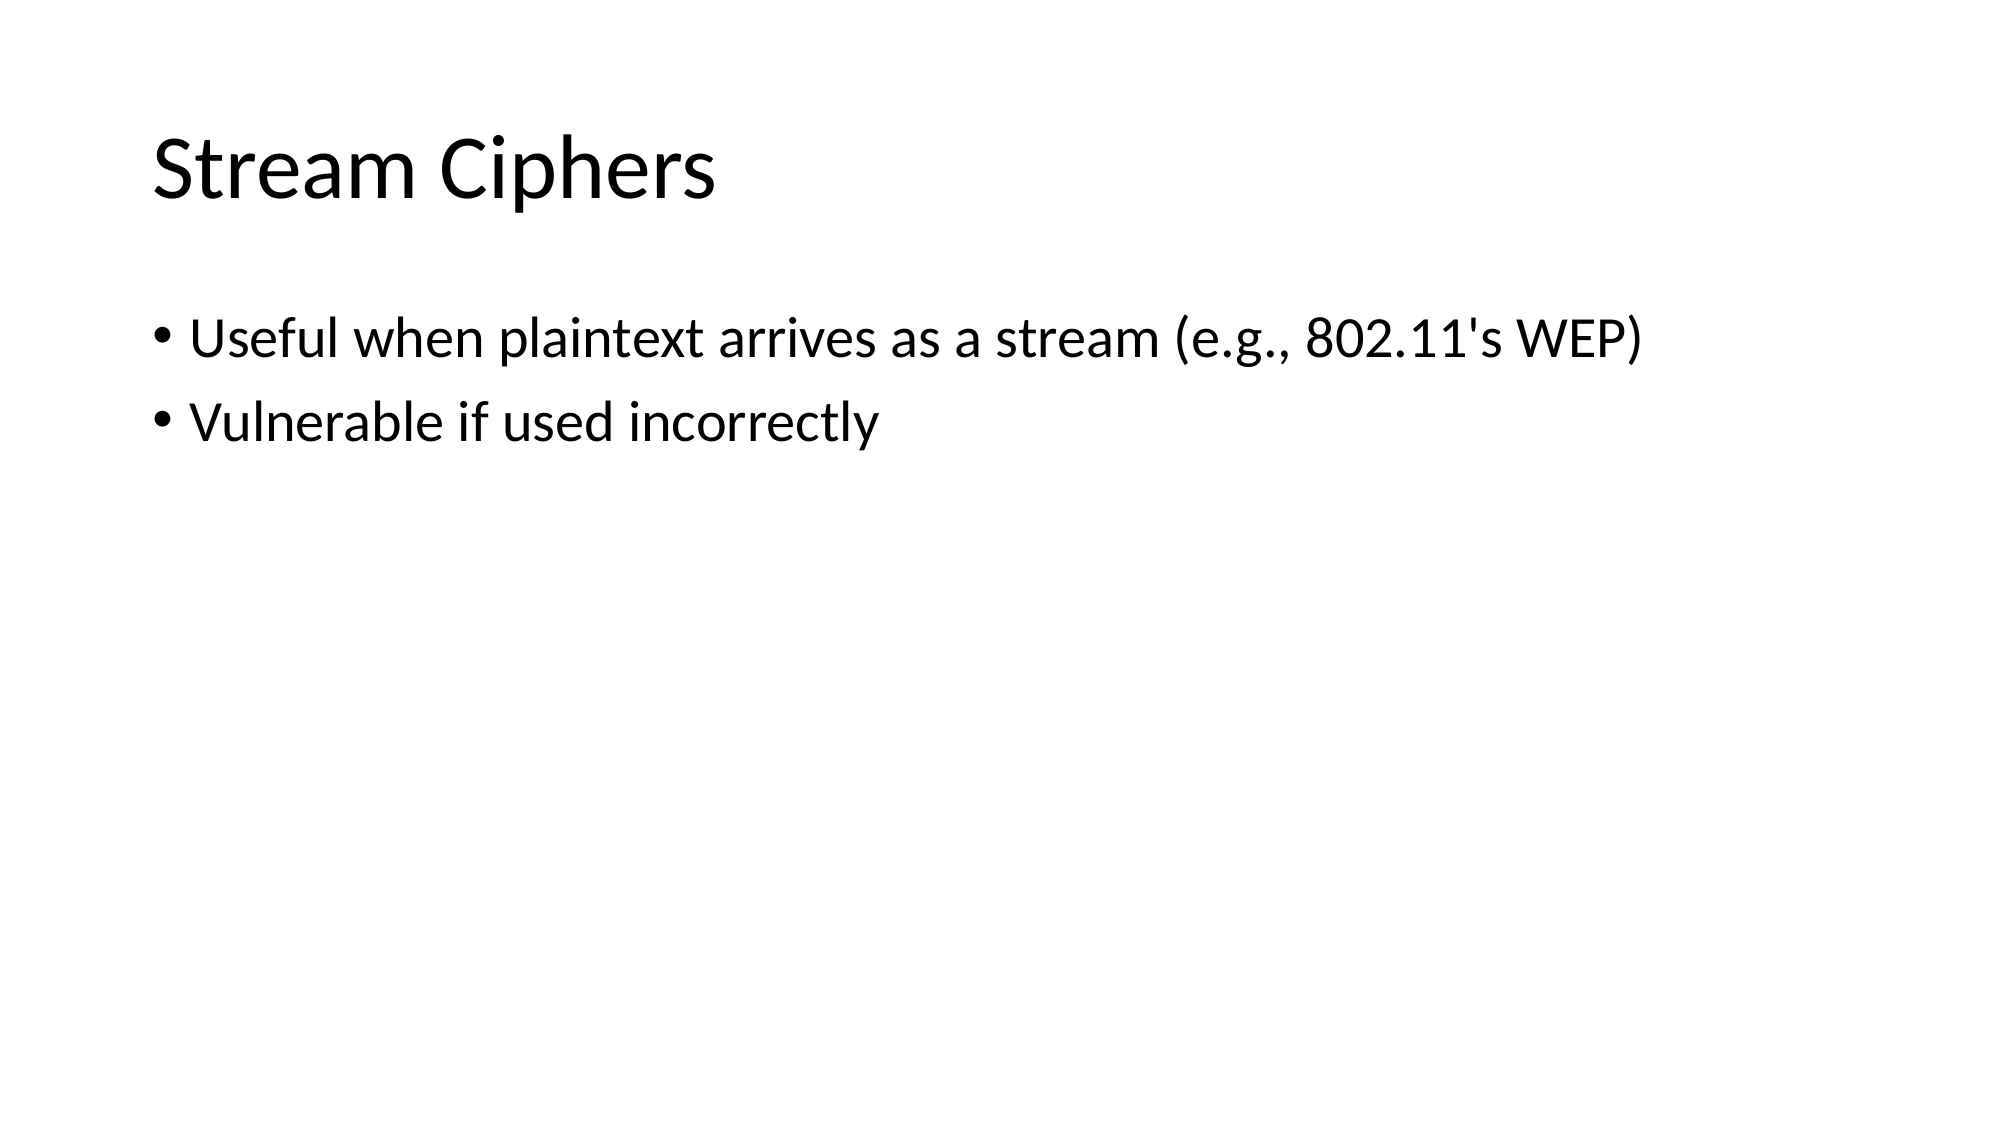

# Stream Ciphers
Useful when plaintext arrives as a stream (e.g., 802.11's WEP)
Vulnerable if used incorrectly